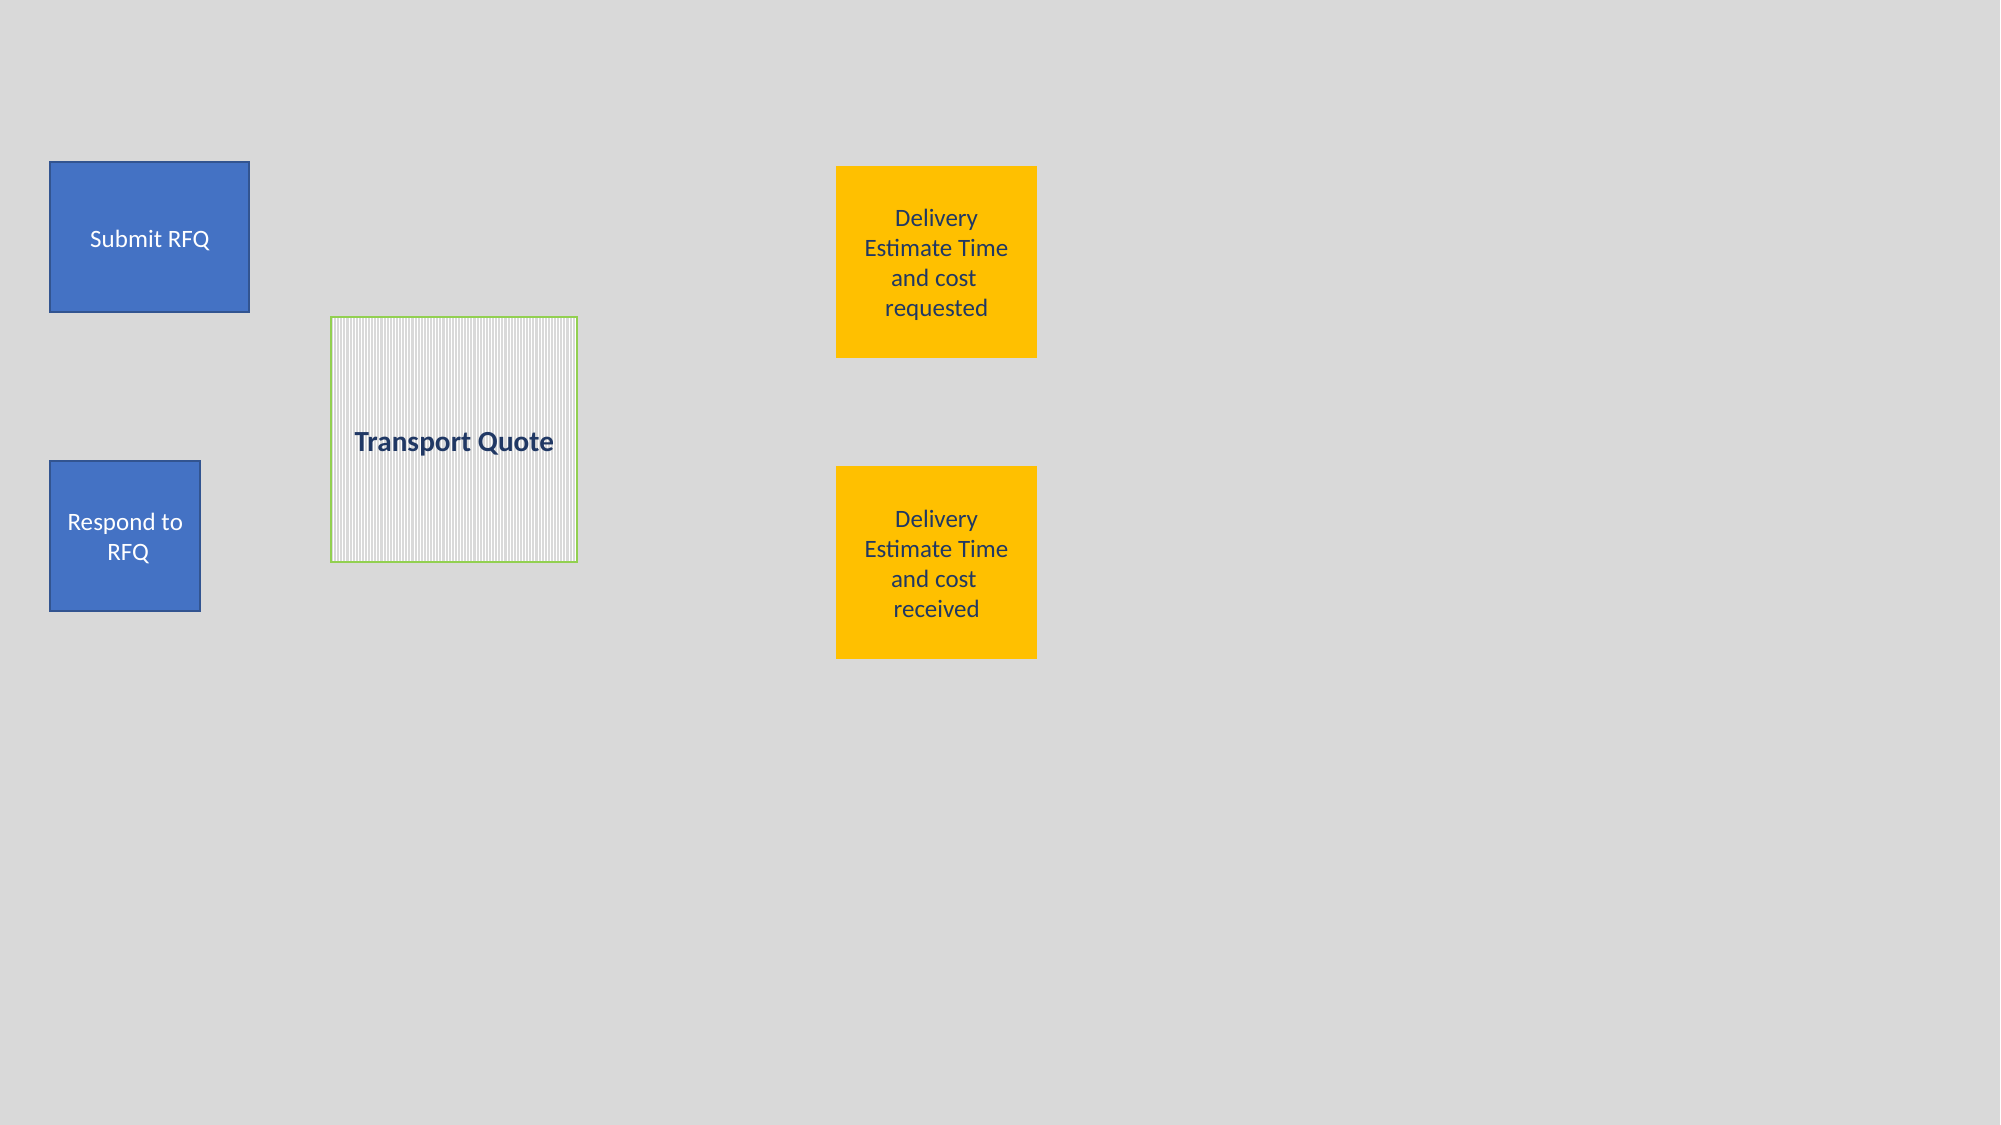

Submit RFQ
Delivery Estimate Time and cost  requested
Transport Quote
Respond to  RFQ
Delivery Estimate Time and cost  received